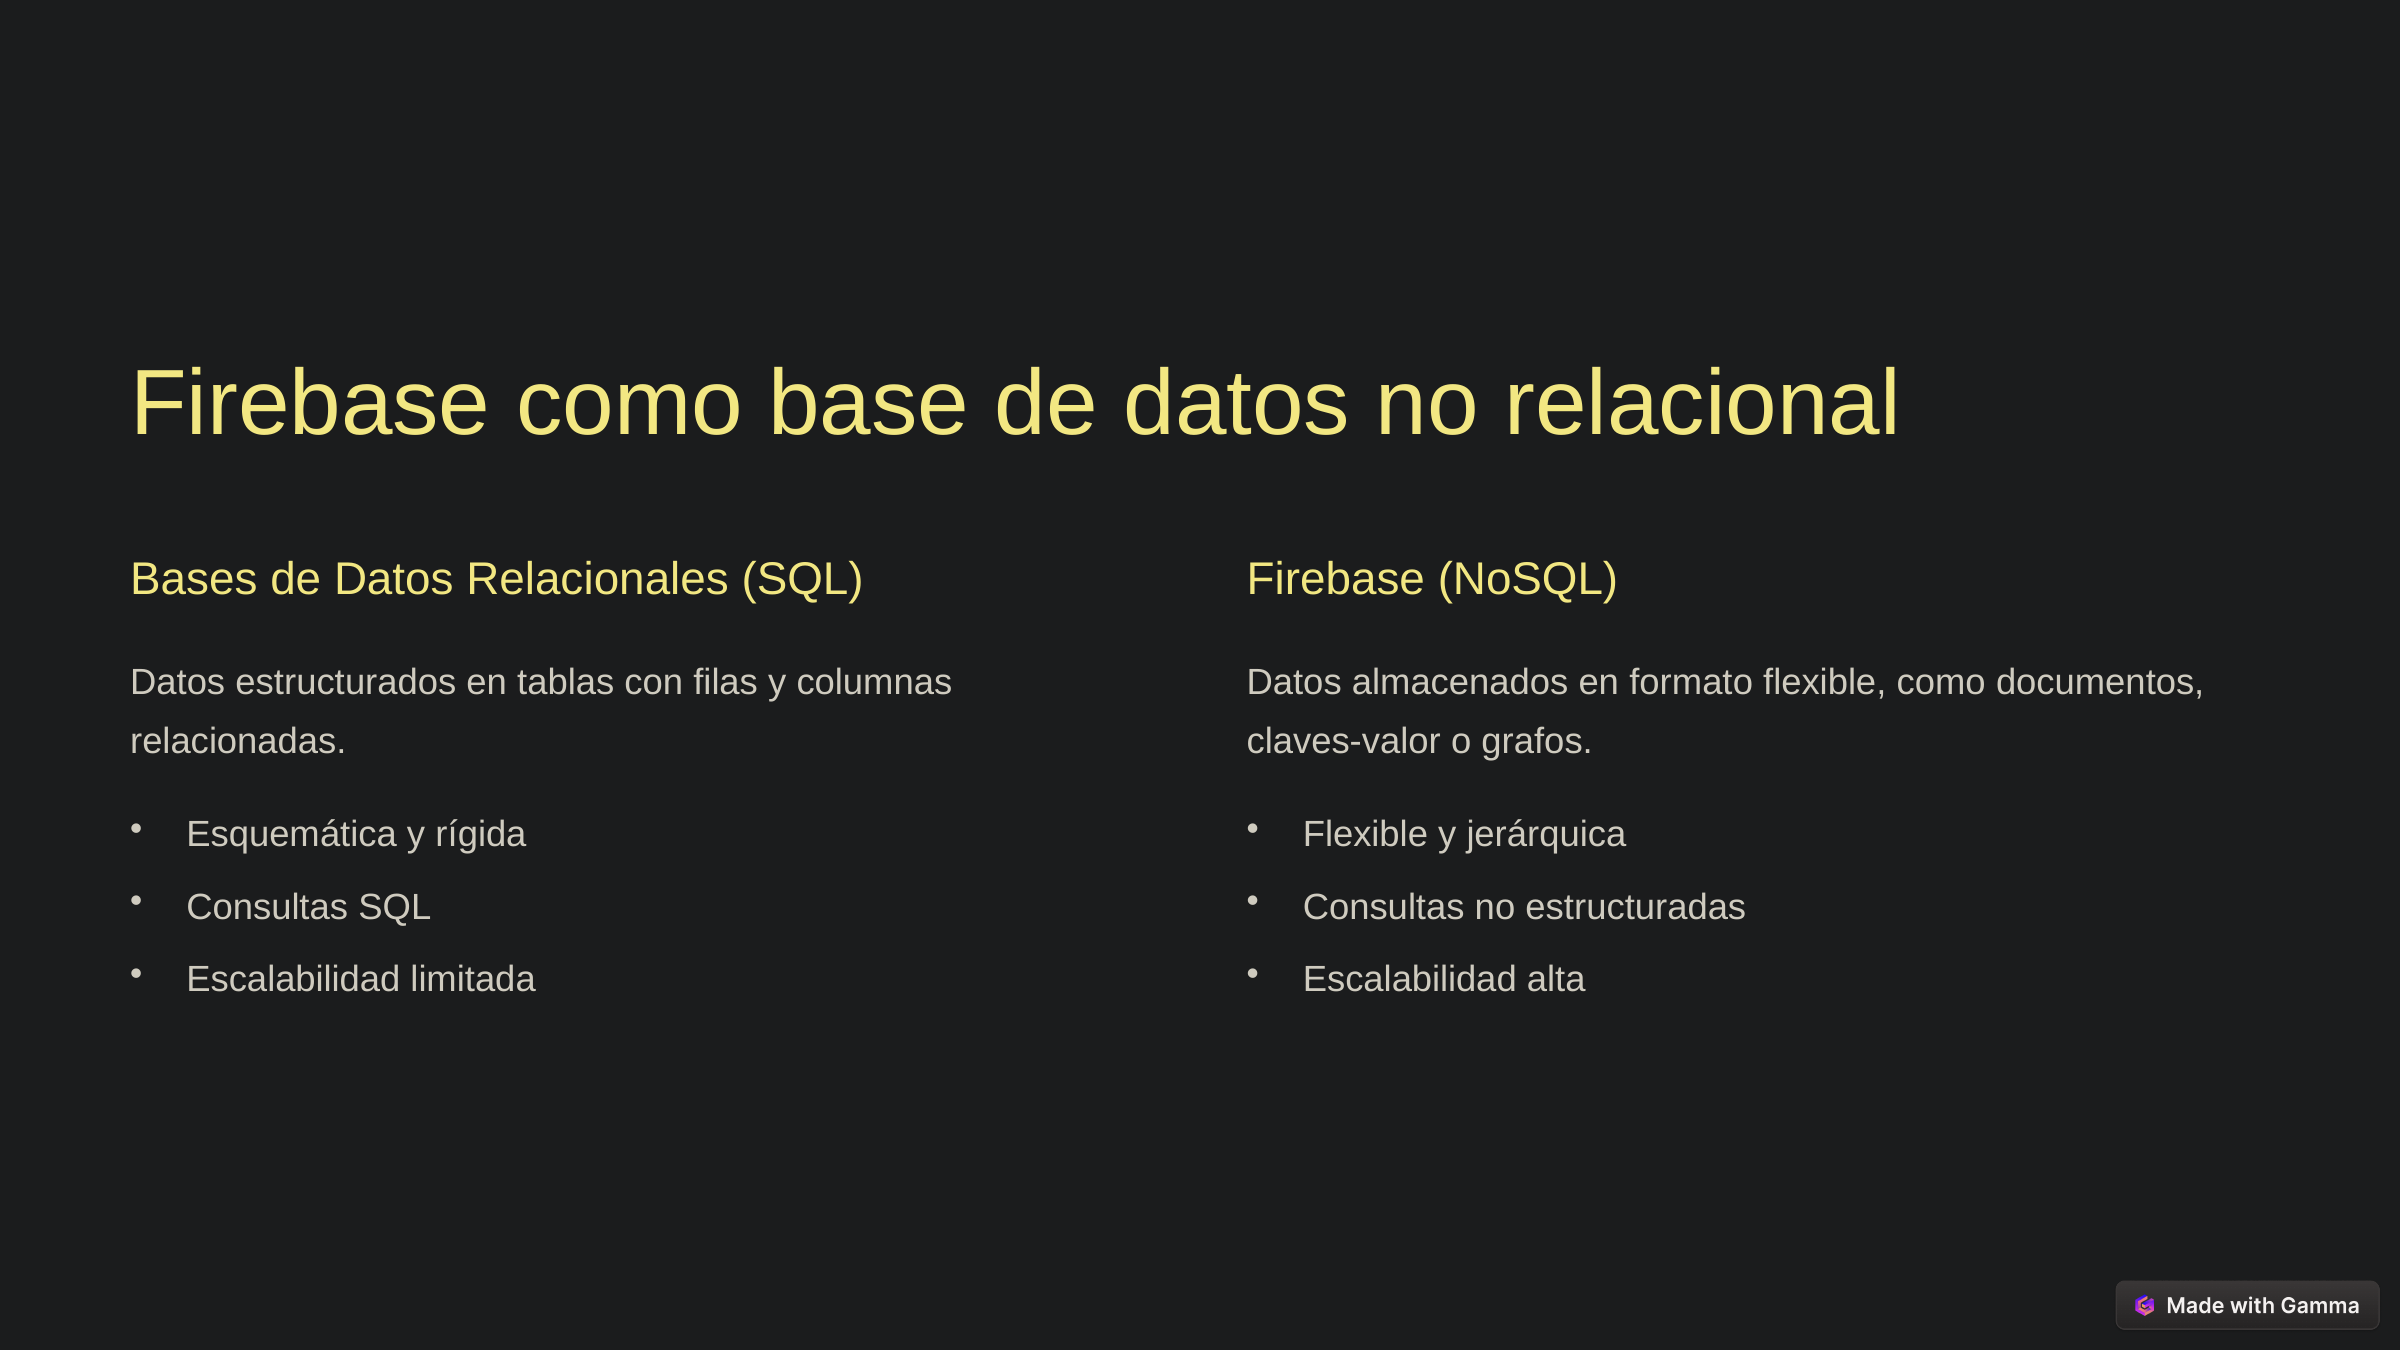

Firebase como base de datos no relacional
Bases de Datos Relacionales (SQL)
Firebase (NoSQL)
Datos estructurados en tablas con filas y columnas relacionadas.
Datos almacenados en formato flexible, como documentos, claves-valor o grafos.
Esquemática y rígida
Flexible y jerárquica
Consultas SQL
Consultas no estructuradas
Escalabilidad limitada
Escalabilidad alta